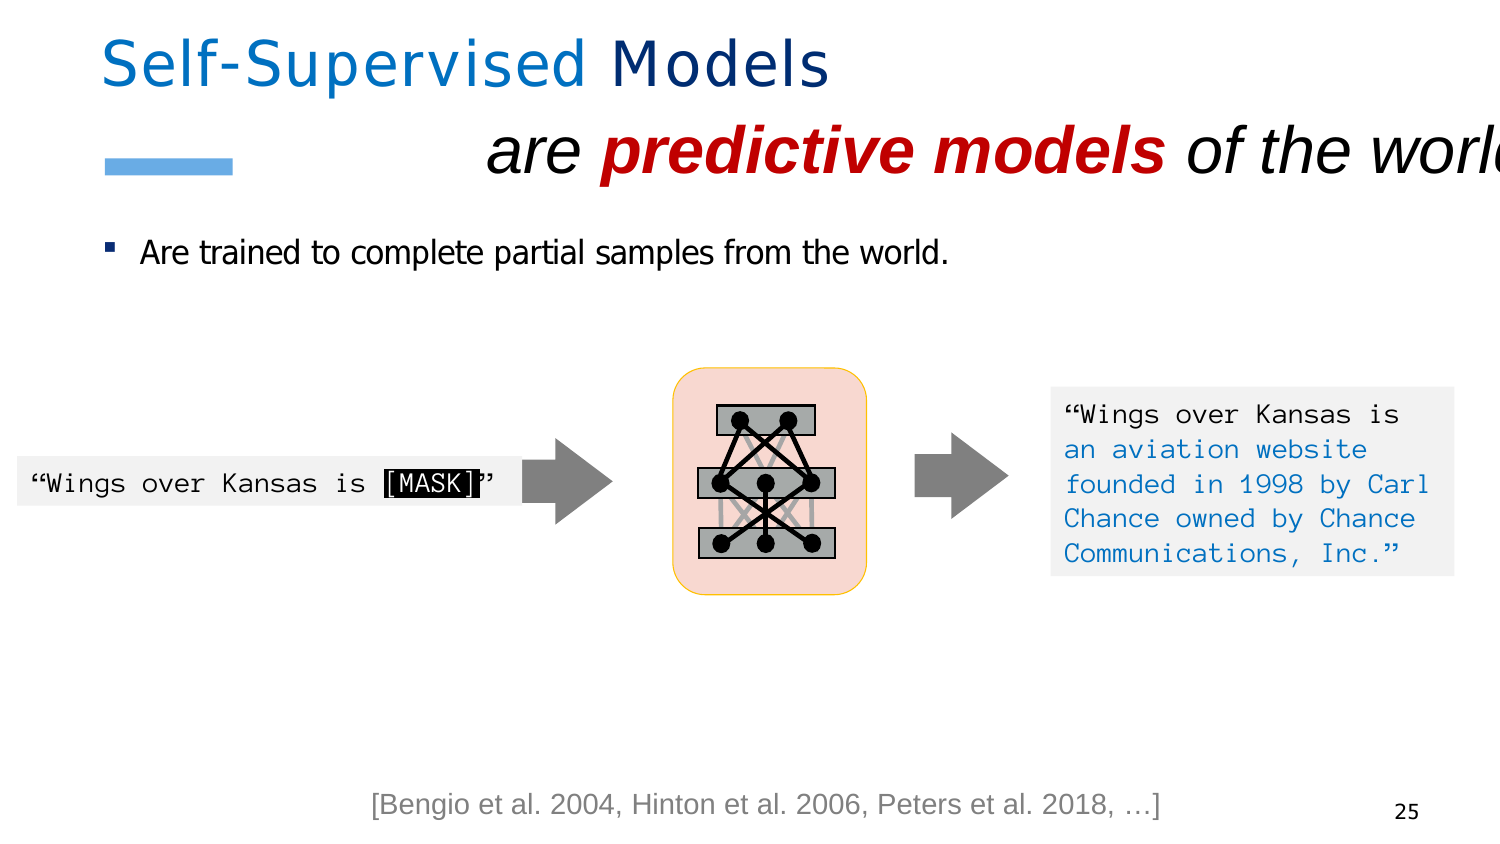

# Self-Supervised Models
are predictive models of the world!
Are trained to complete partial samples from the world.

“Wings over Kansas is an aviation website founded in 1998 by Carl Chance owned by Chance Communications, Inc.”

“Wings over Kansas is [MASK]”
[Bengio et al. 2004, Hinton et al. 2006, Peters et al. 2018, …]